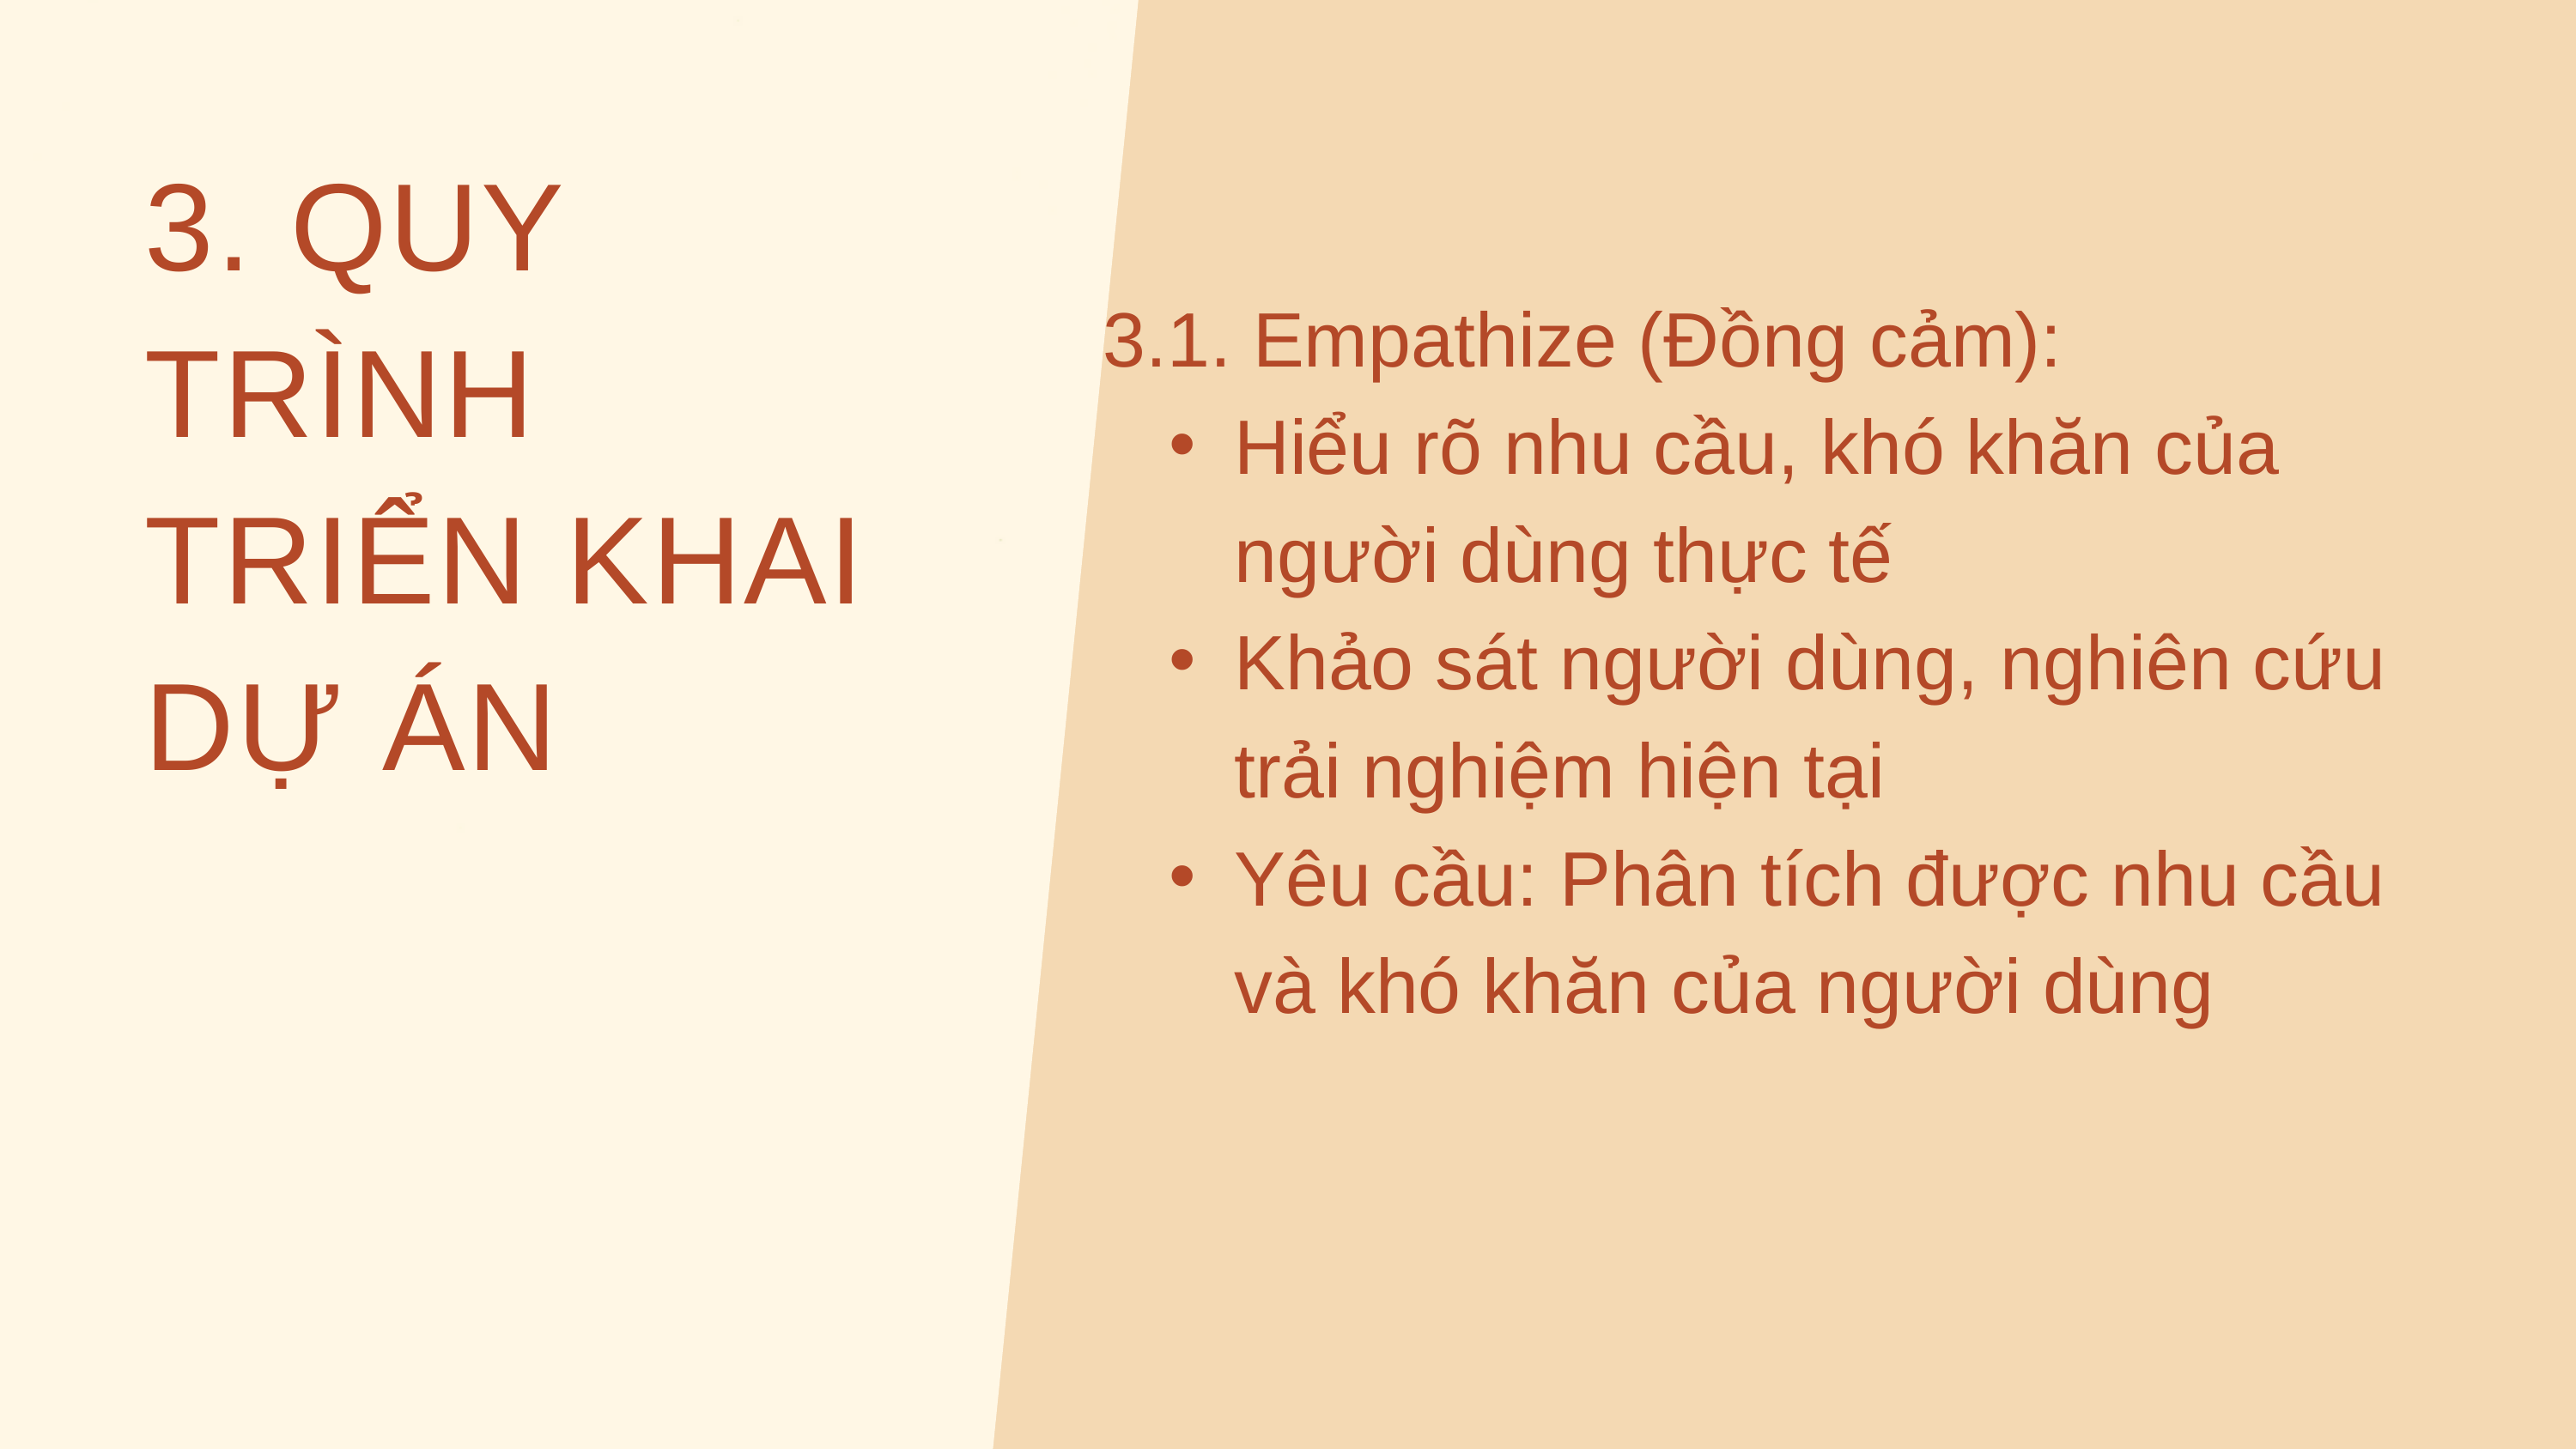

3. QUY TRÌNH TRIỂN KHAI DỰ ÁN
3.1. Empathize (Đồng cảm):
Hiểu rõ nhu cầu, khó khăn của người dùng thực tế
Khảo sát người dùng, nghiên cứu trải nghiệm hiện tại
Yêu cầu: Phân tích được nhu cầu và khó khăn của người dùng